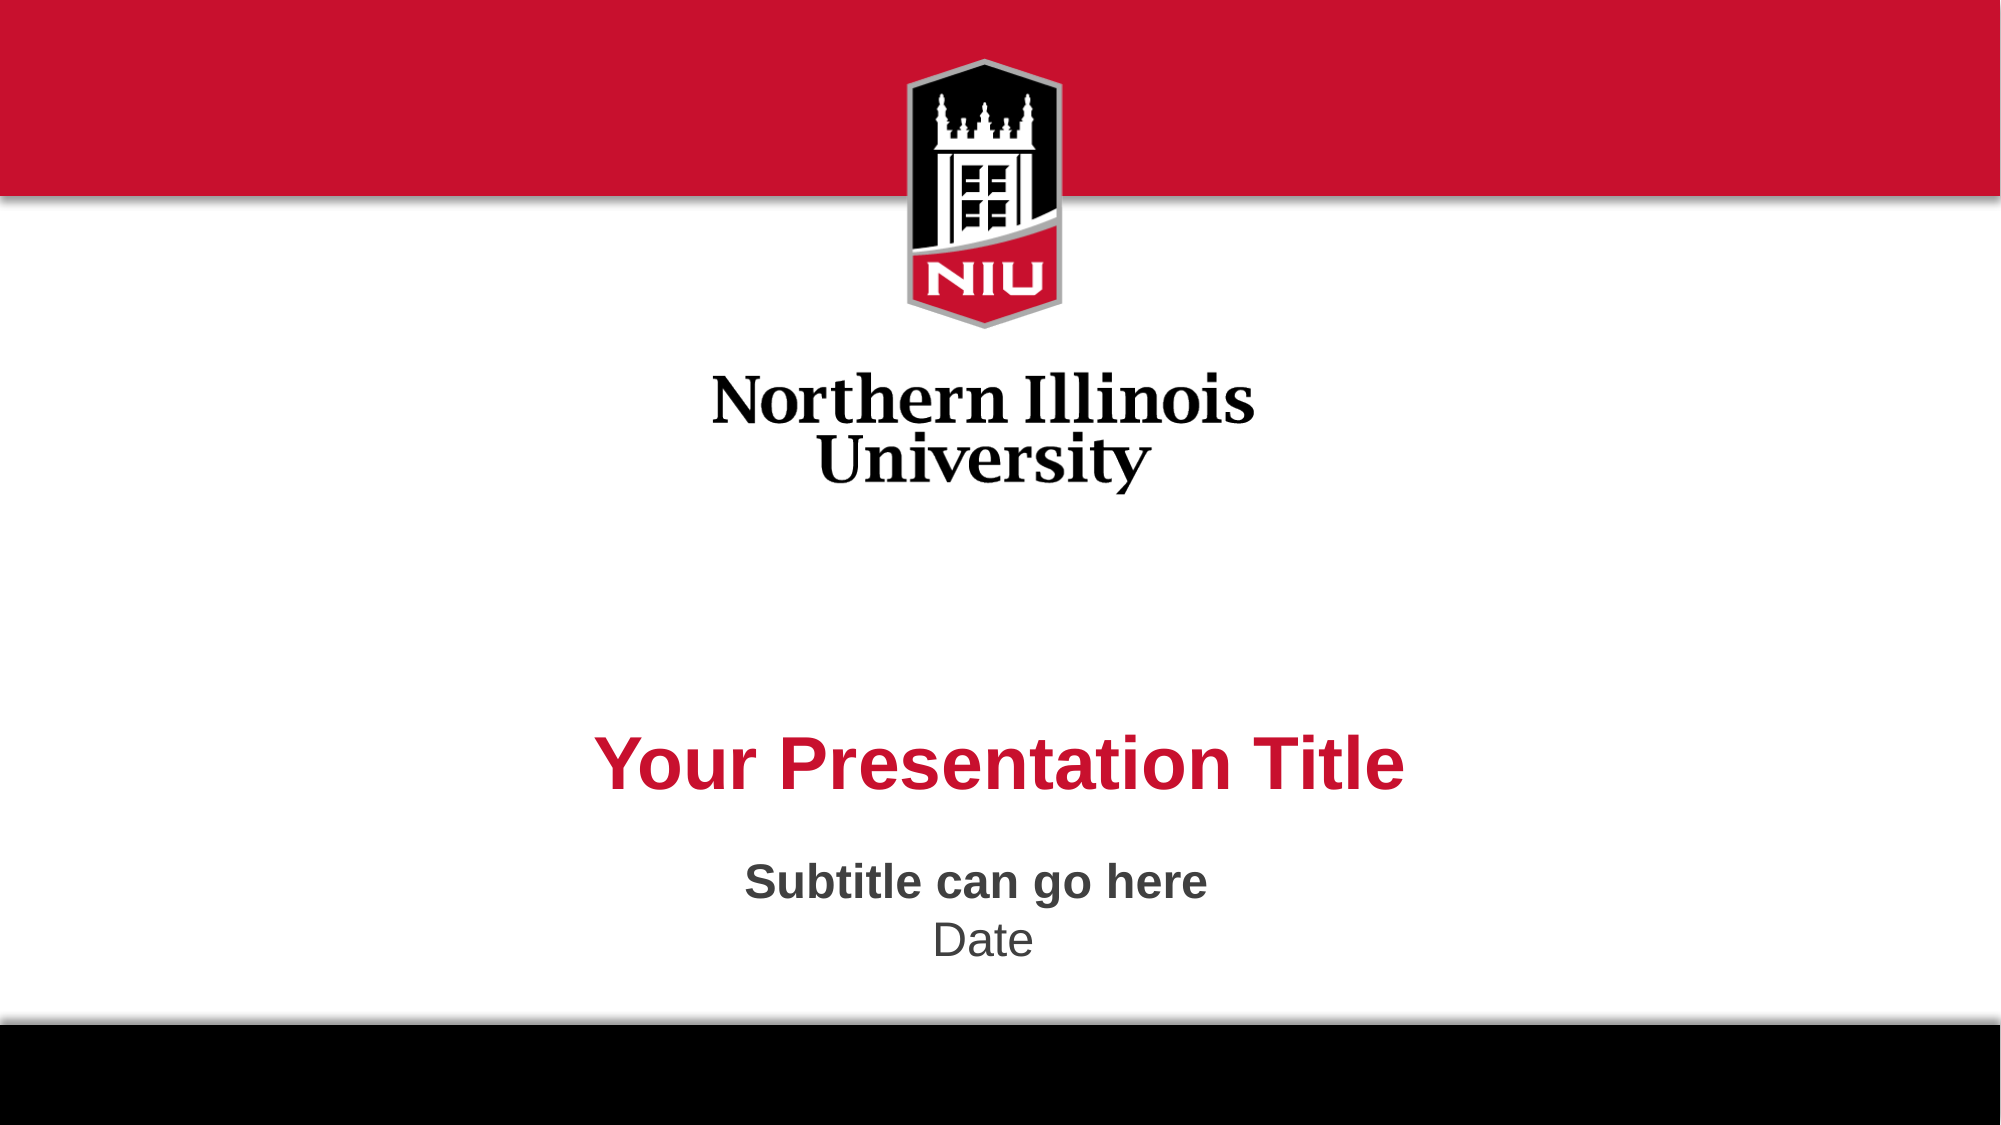

# Your Presentation Title
Subtitle can go here
Date